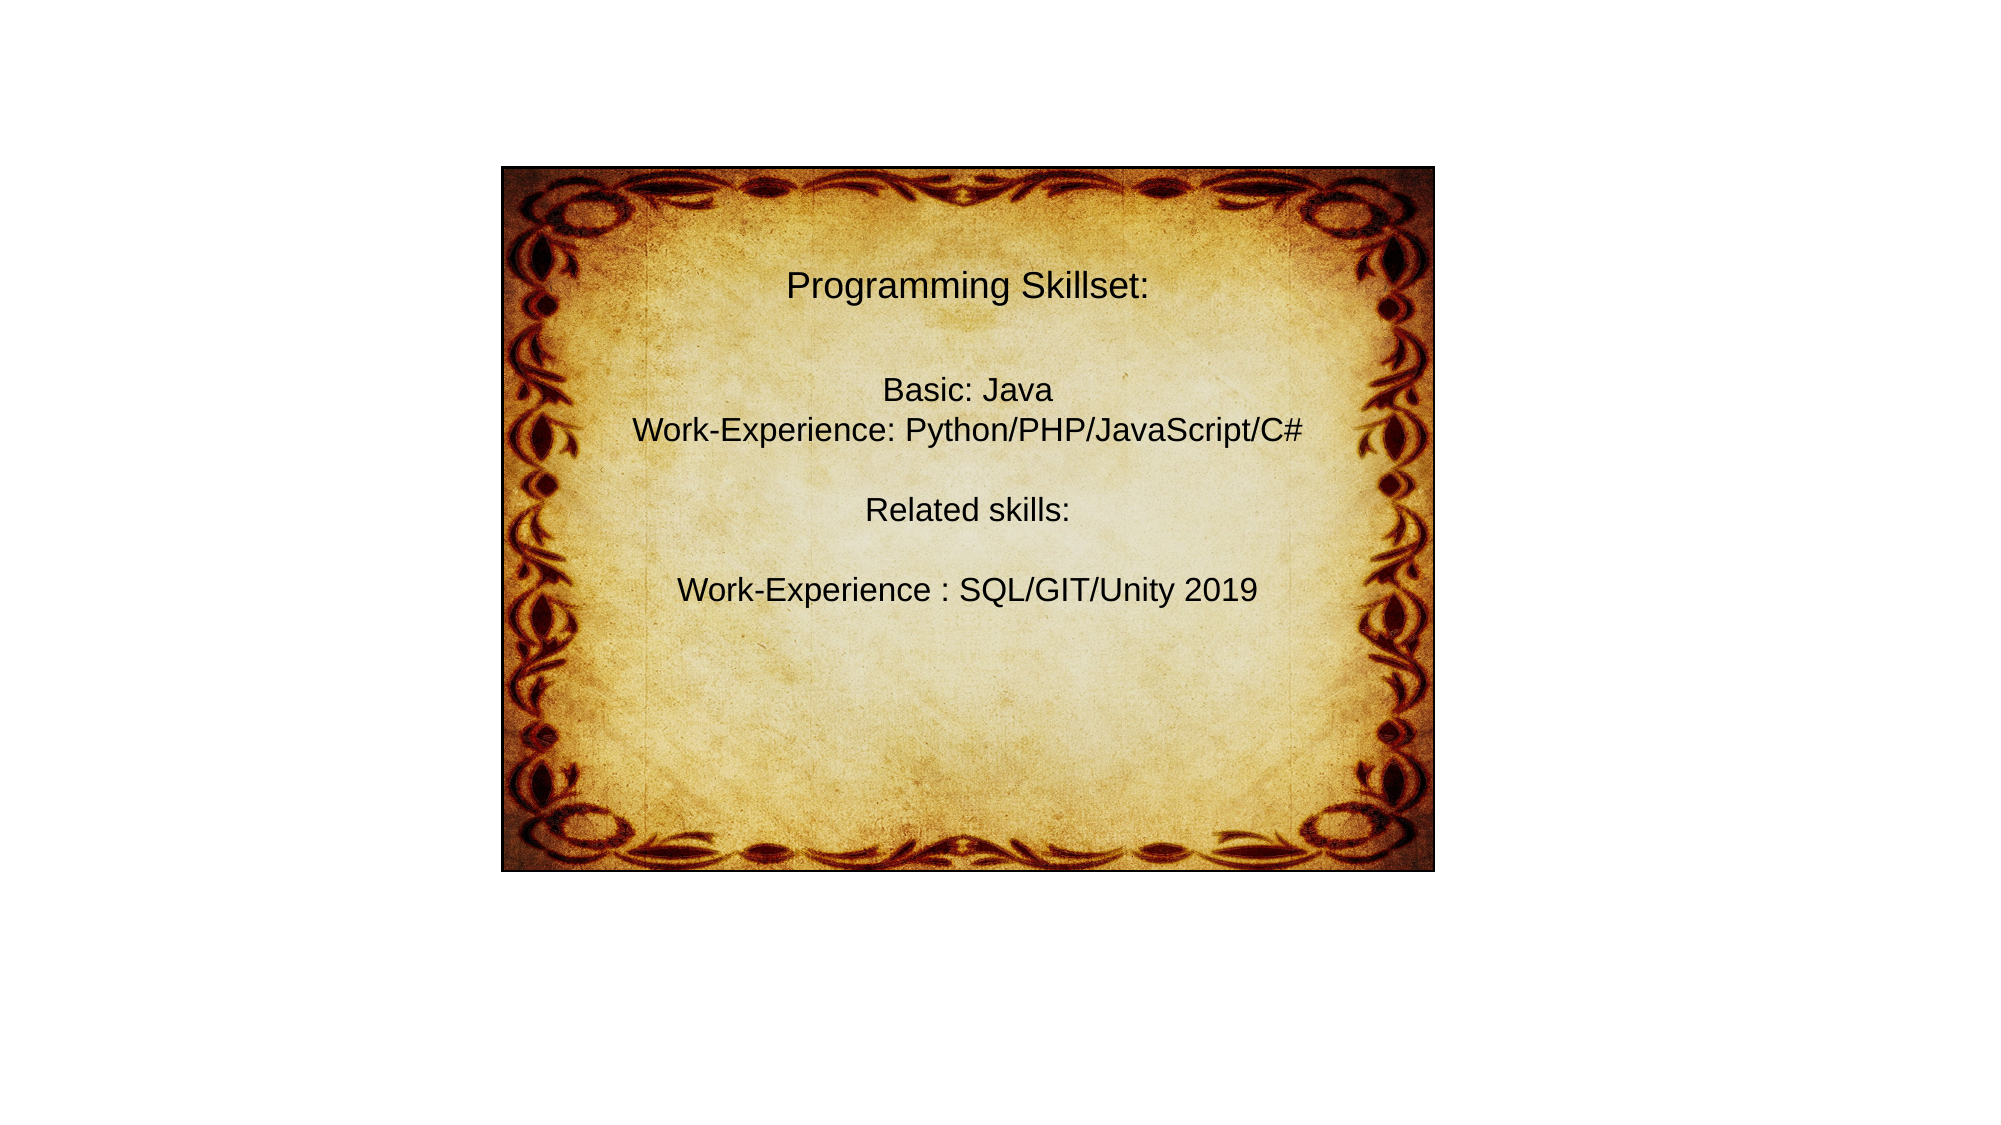

Programming Skillset:
Basic: Java
Work-Experience: Python/PHP/JavaScript/C#

Related skills:

Work-Experience : SQL/GIT/Unity 2019